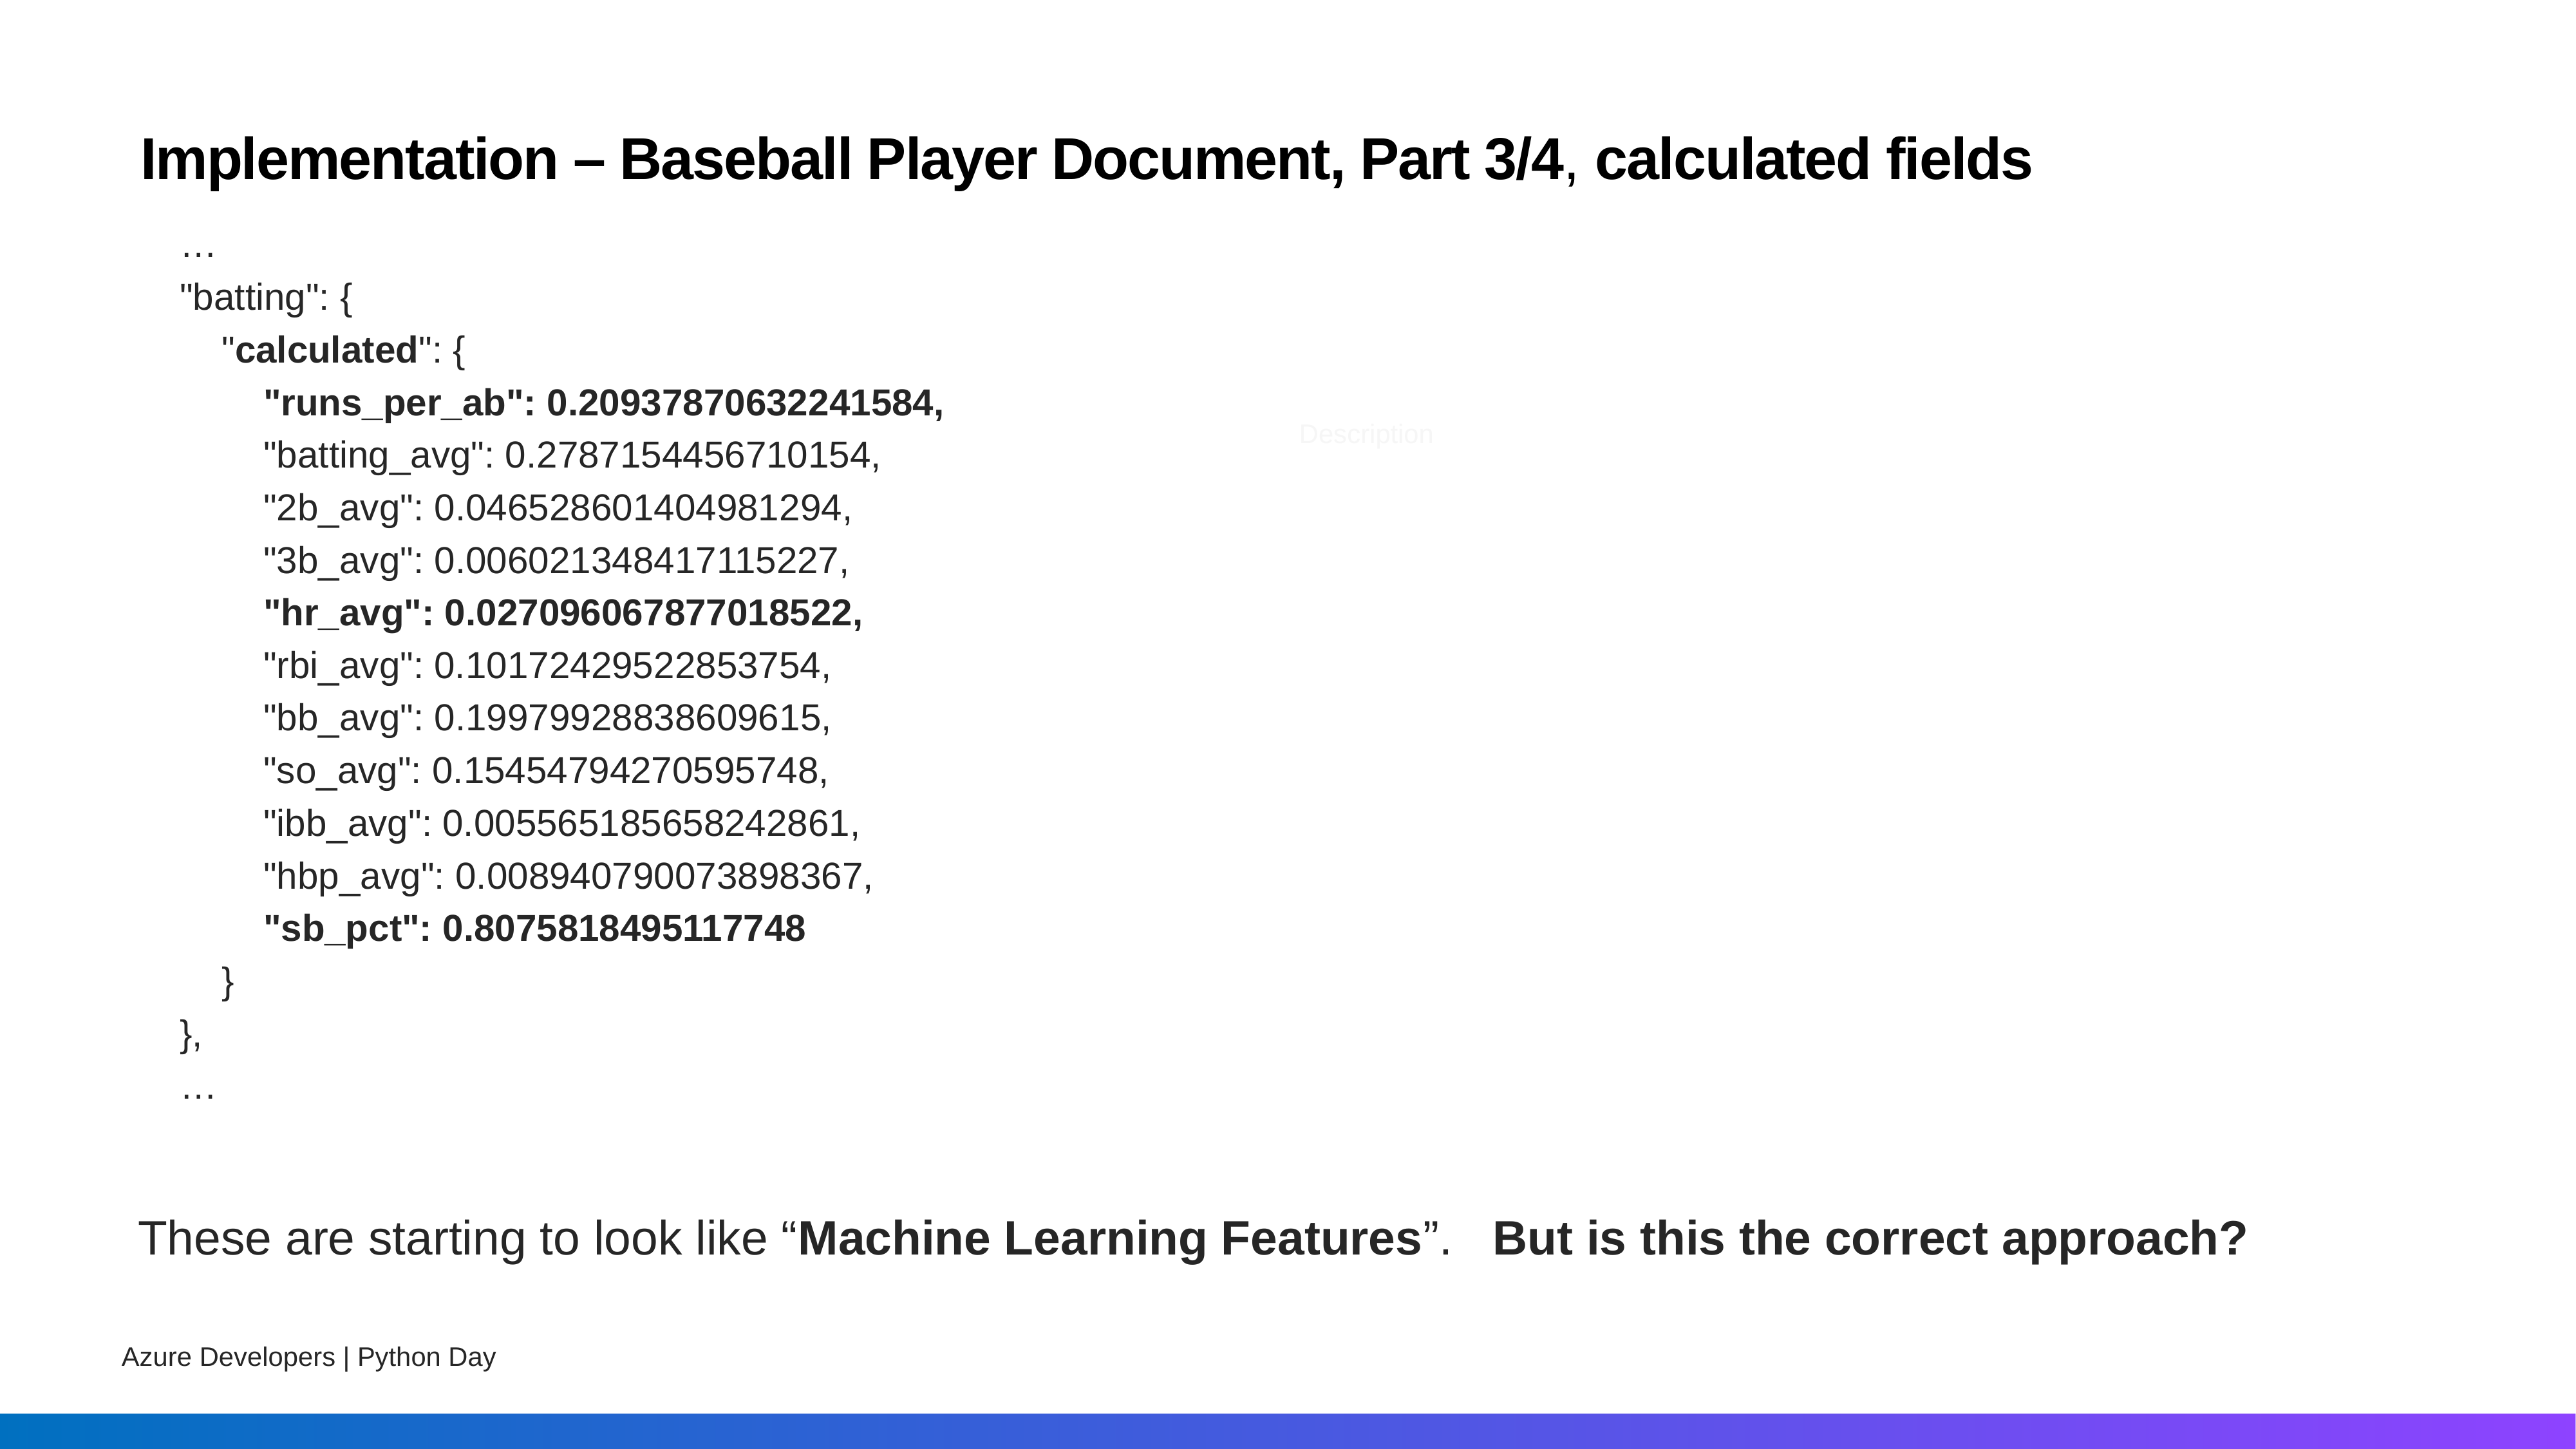

# Implementation – Baseball Player Document, Part 3/4, calculated fields
    …
    "batting": {
        "calculated": {
            "runs_per_ab": 0.20937870632241584,
            "batting_avg": 0.2787154456710154,
            "2b_avg": 0.046528601404981294,
            "3b_avg": 0.006021348417115227,
            "hr_avg": 0.027096067877018522,
            "rbi_avg": 0.10172429522853754,
            "bb_avg": 0.19979928838609615,
            "so_avg": 0.15454794270595748,
            "ibb_avg": 0.005565185658242861,
            "hbp_avg": 0.008940790073898367,
            "sb_pct": 0.8075818495117748
        }
    },
    …

These are starting to look like “Machine Learning Features”.   But is this the correct approach?

Description